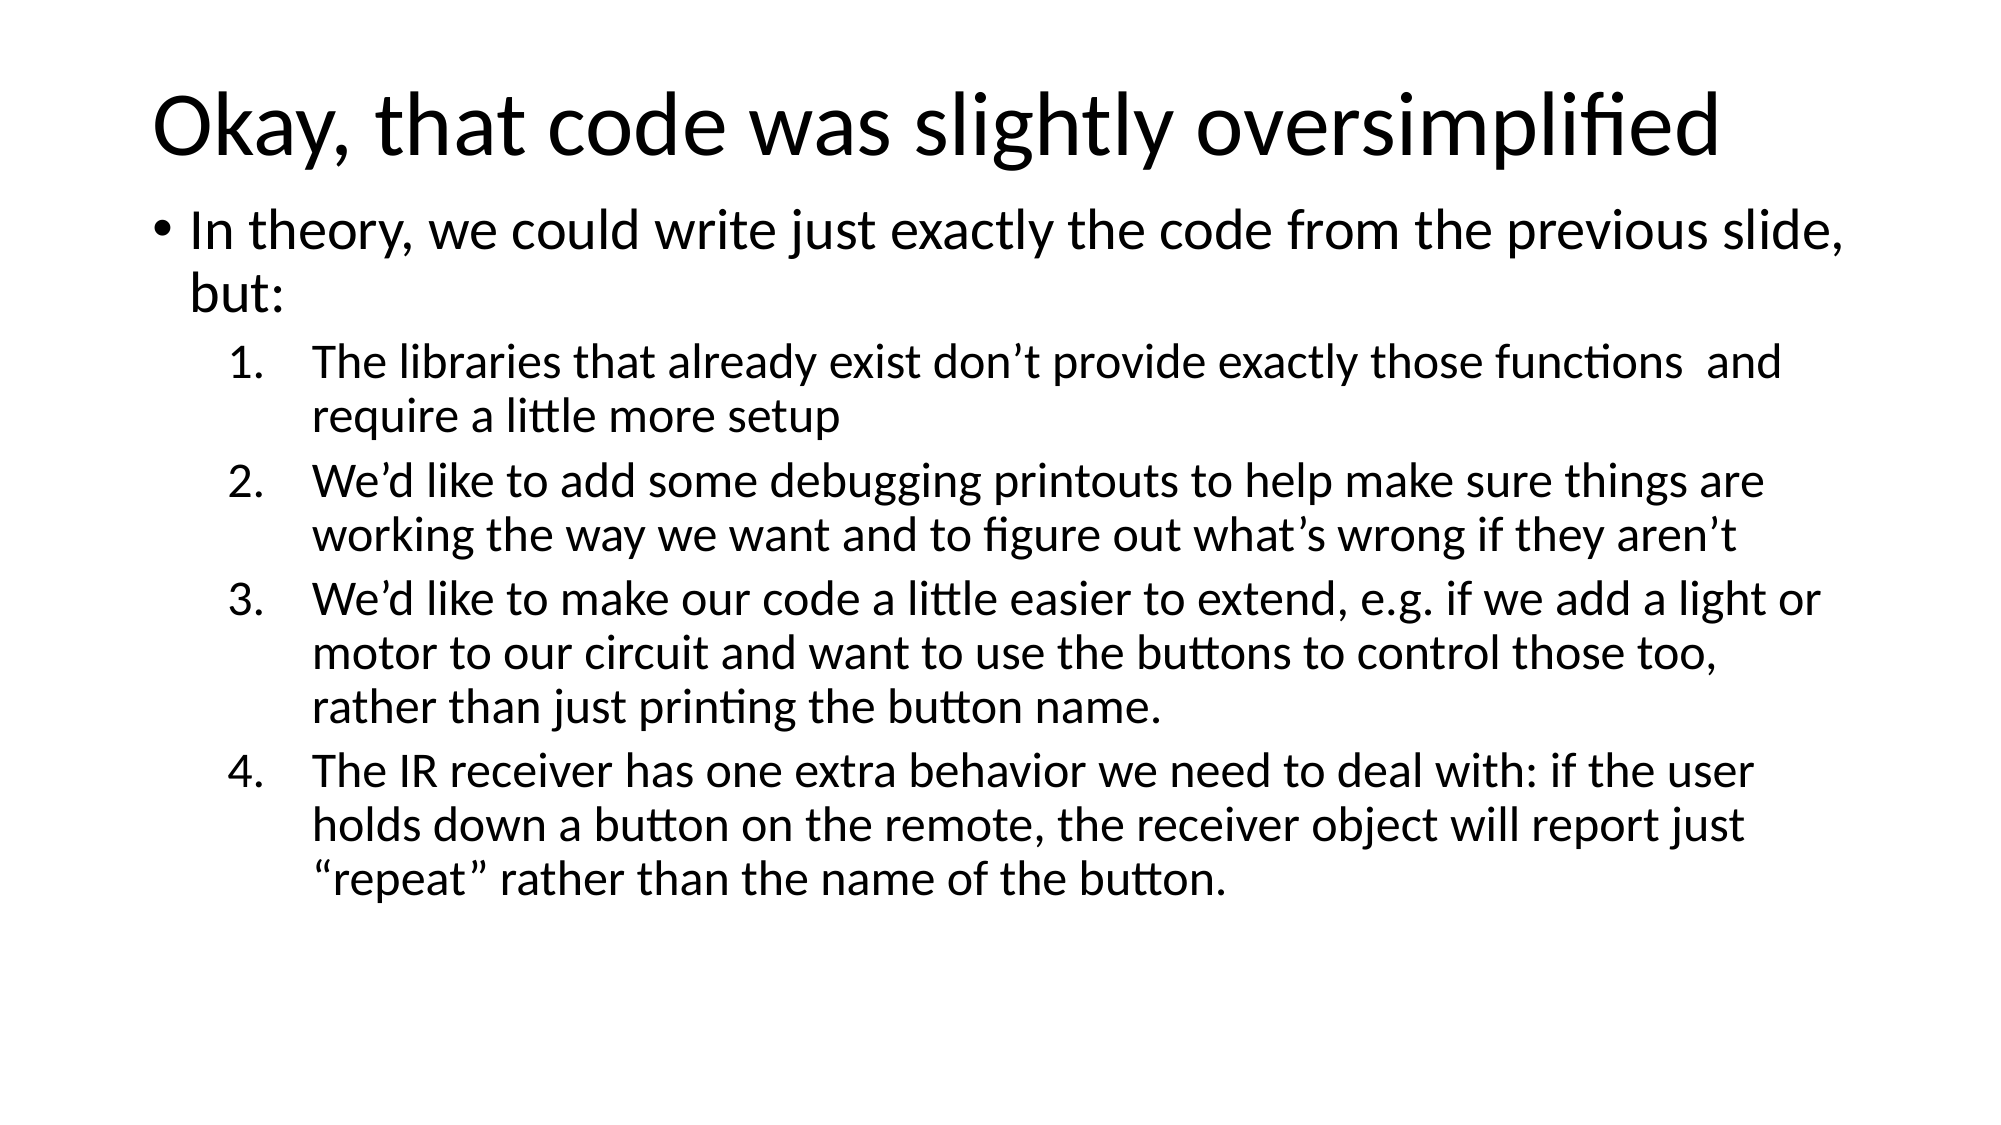

# Okay, that code was slightly oversimplified
In theory, we could write just exactly the code from the previous slide, but:
The libraries that already exist don’t provide exactly those functions  and require a little more setup
We’d like to add some debugging printouts to help make sure things are working the way we want and to figure out what’s wrong if they aren’t
We’d like to make our code a little easier to extend, e.g. if we add a light or motor to our circuit and want to use the buttons to control those too, rather than just printing the button name.
The IR receiver has one extra behavior we need to deal with: if the user holds down a button on the remote, the receiver object will report just “repeat” rather than the name of the button.